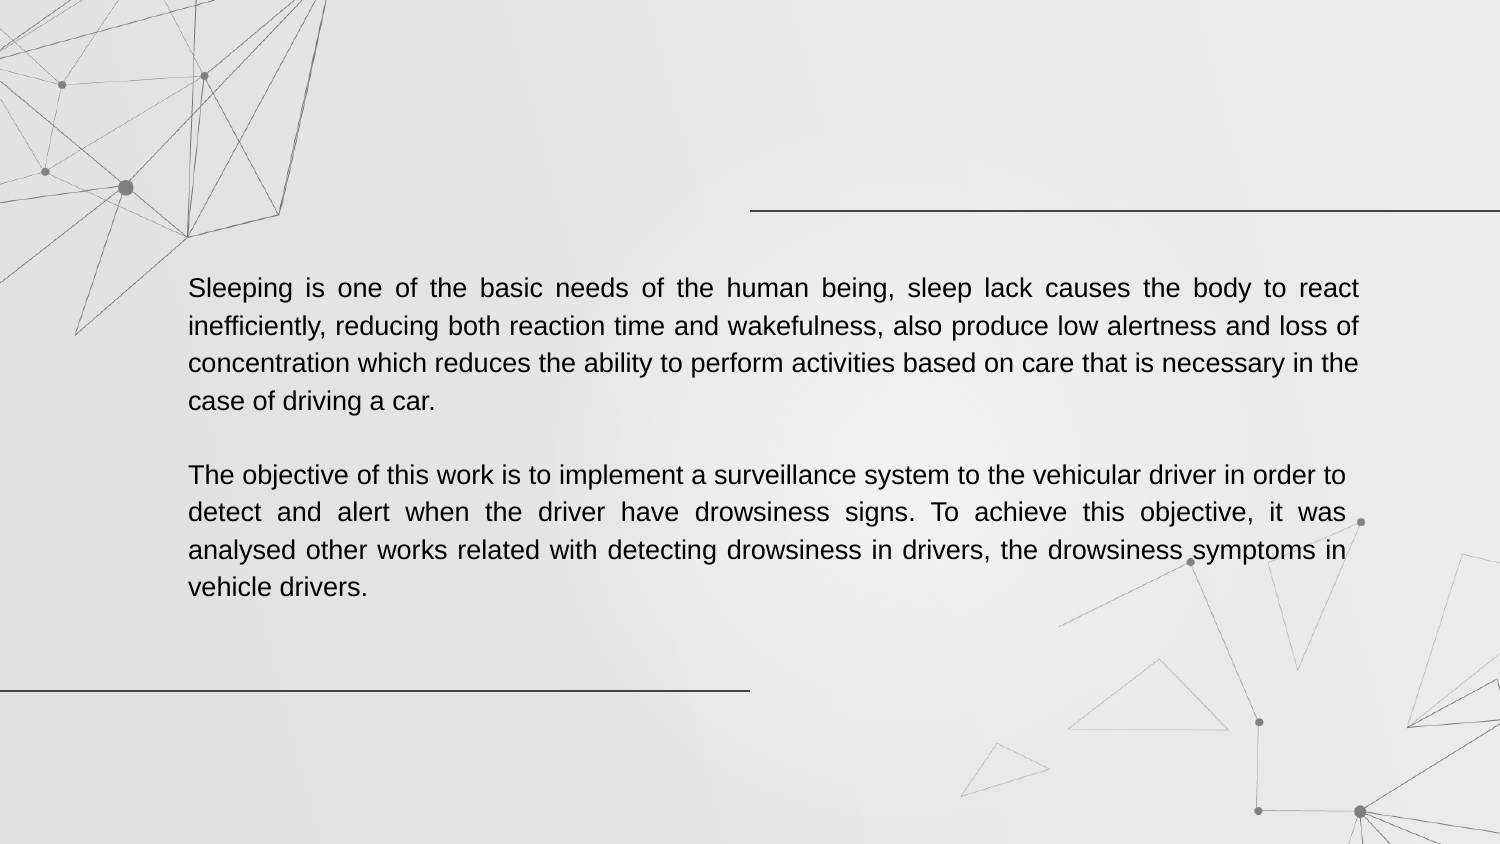

Sleeping is one of the basic needs of the human being, sleep lack causes the body to react inefficiently, reducing both reaction time and wakefulness, also produce low alertness and loss of concentration which reduces the ability to perform activities based on care that is necessary in the case of driving a car.

The objective of this work is to implement a surveillance system to the vehicular driver in order to detect and alert when the driver have drowsiness signs. To achieve this objective, it was analysed other works related with detecting drowsiness in drivers, the drowsiness symptoms in vehicle drivers.